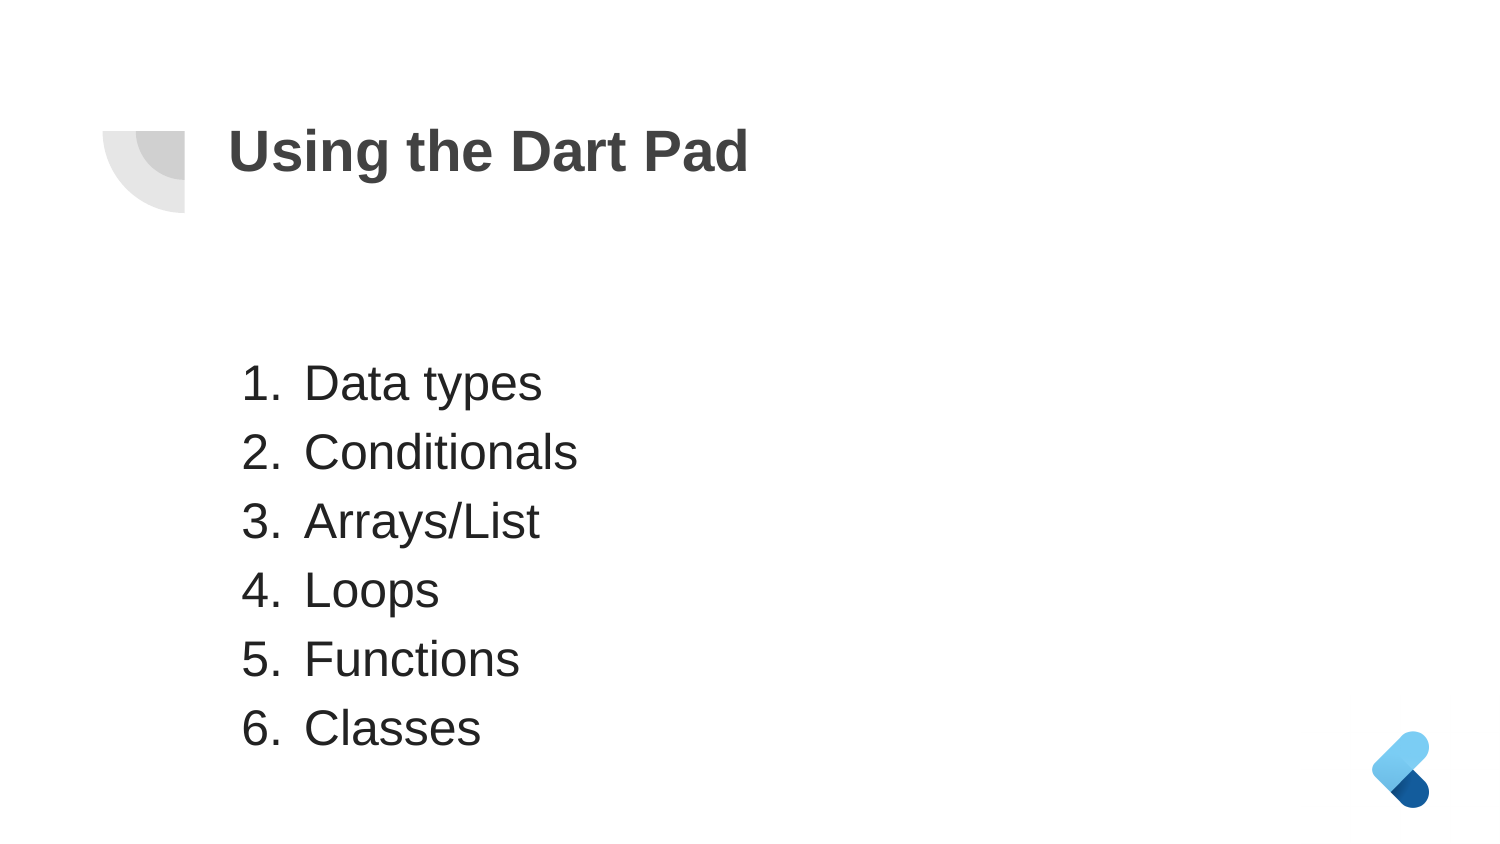

# Using the Dart Pad
Data types
Conditionals
Arrays/List
Loops
Functions
Classes